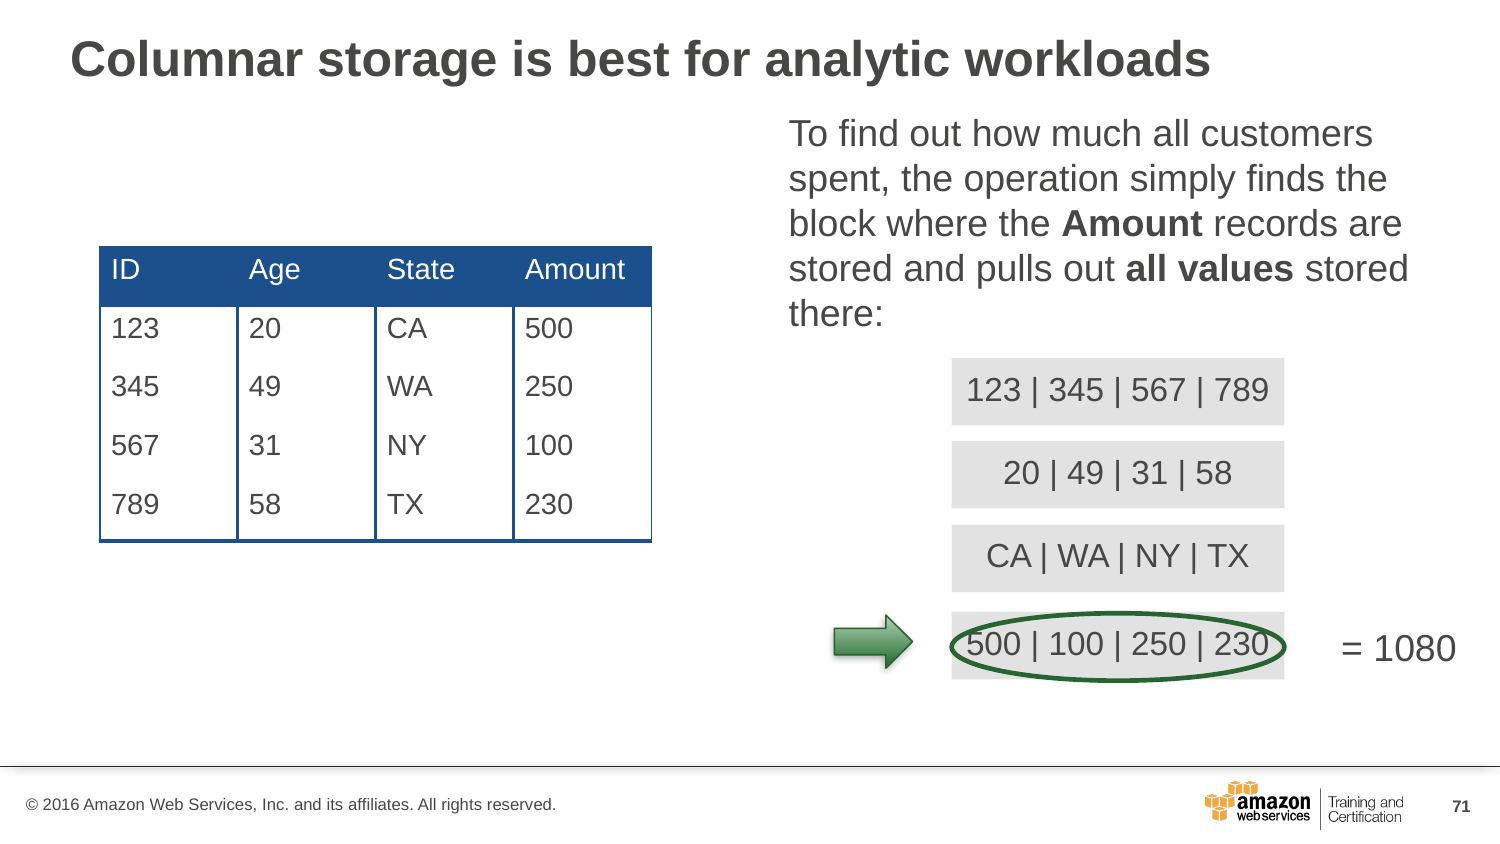

# Columnar storage is best for analytic workloads
To find out how much all customers spent, the operation simply finds the block where the Amount records are stored and pulls out all values stored there:
| ID | Age | State | Amount |
| --- | --- | --- | --- |
| 123 | 20 | CA | 500 |
| 345 | 49 | WA | 250 |
| 567 | 31 | NY | 100 |
| 789 | 58 | TX | 230 |
123 | 345 | 567 | 789
20 | 49 | 31 | 58
CA | WA | NY | TX
500 | 100 | 250 | 230

= 1080